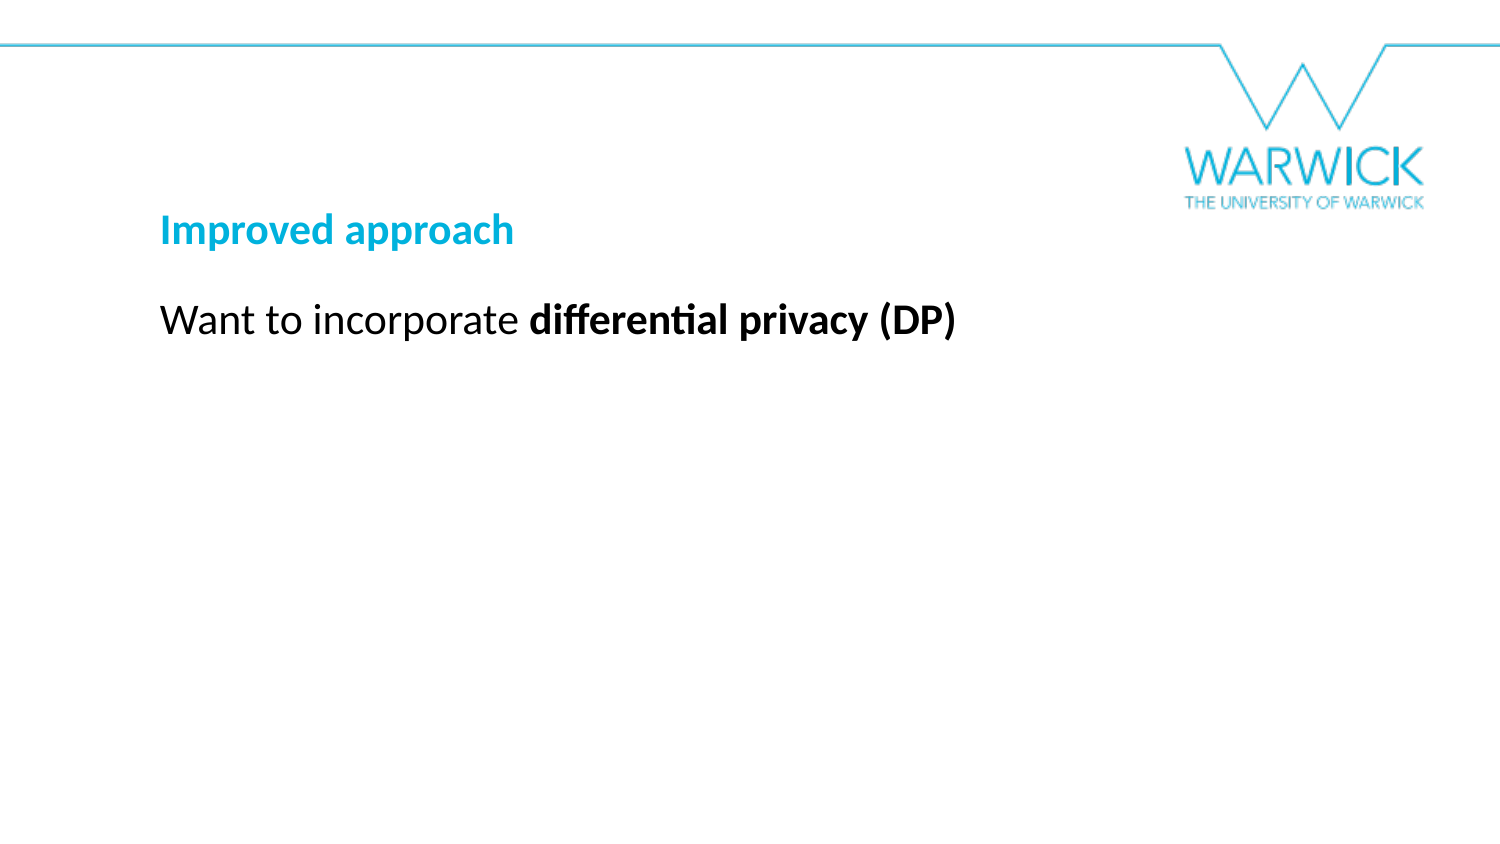

Improved approach

Want to incorporate differential privacy (DP)